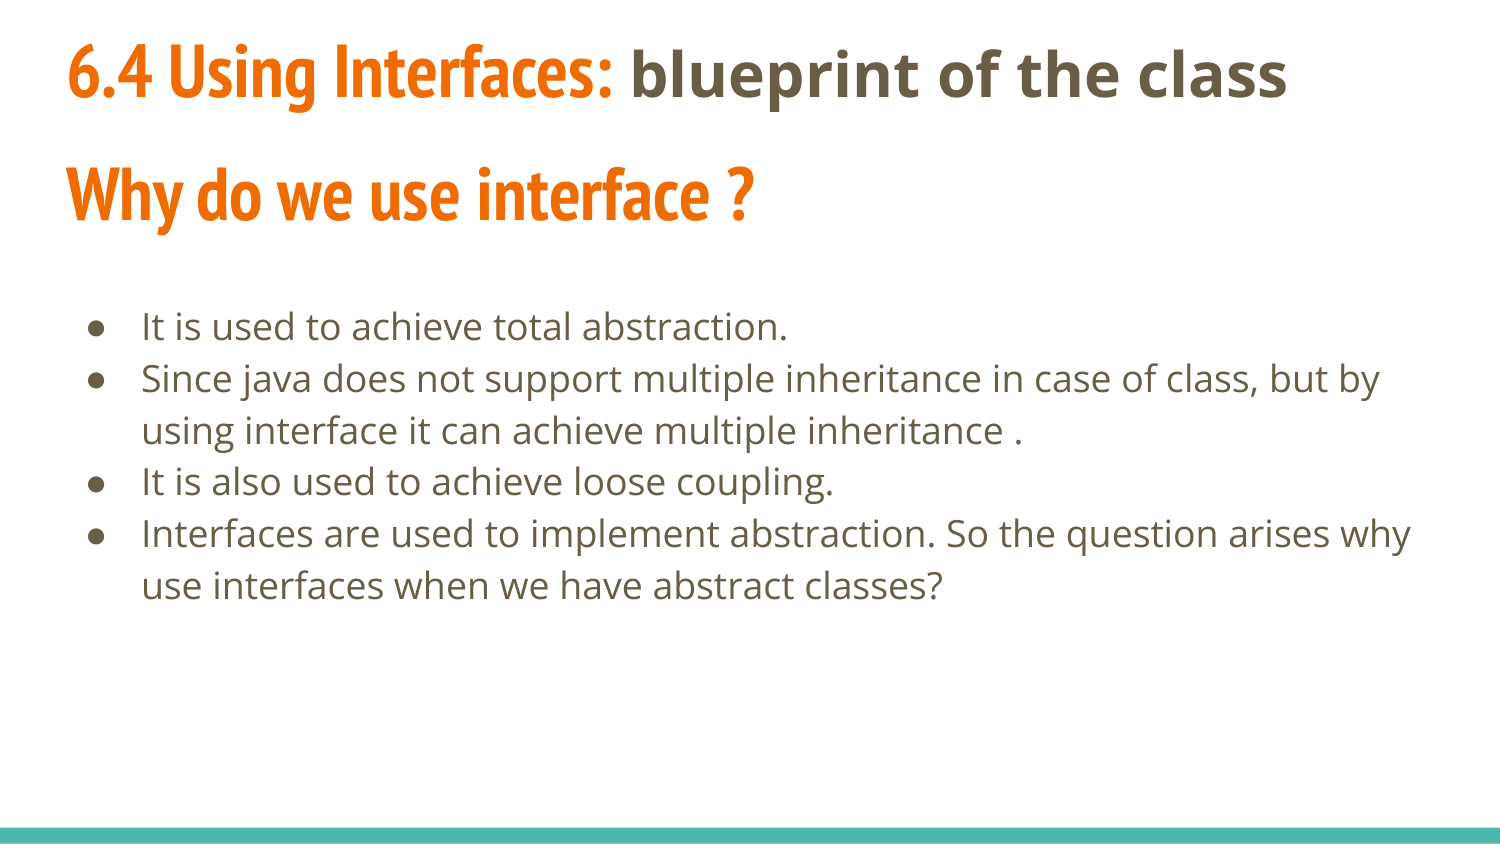

6.4 Using Interfaces: blueprint of the class
# Why do we use interface ?
It is used to achieve total abstraction.
Since java does not support multiple inheritance in case of class, but by using interface it can achieve multiple inheritance .
It is also used to achieve loose coupling.
Interfaces are used to implement abstraction. So the question arises why use interfaces when we have abstract classes?